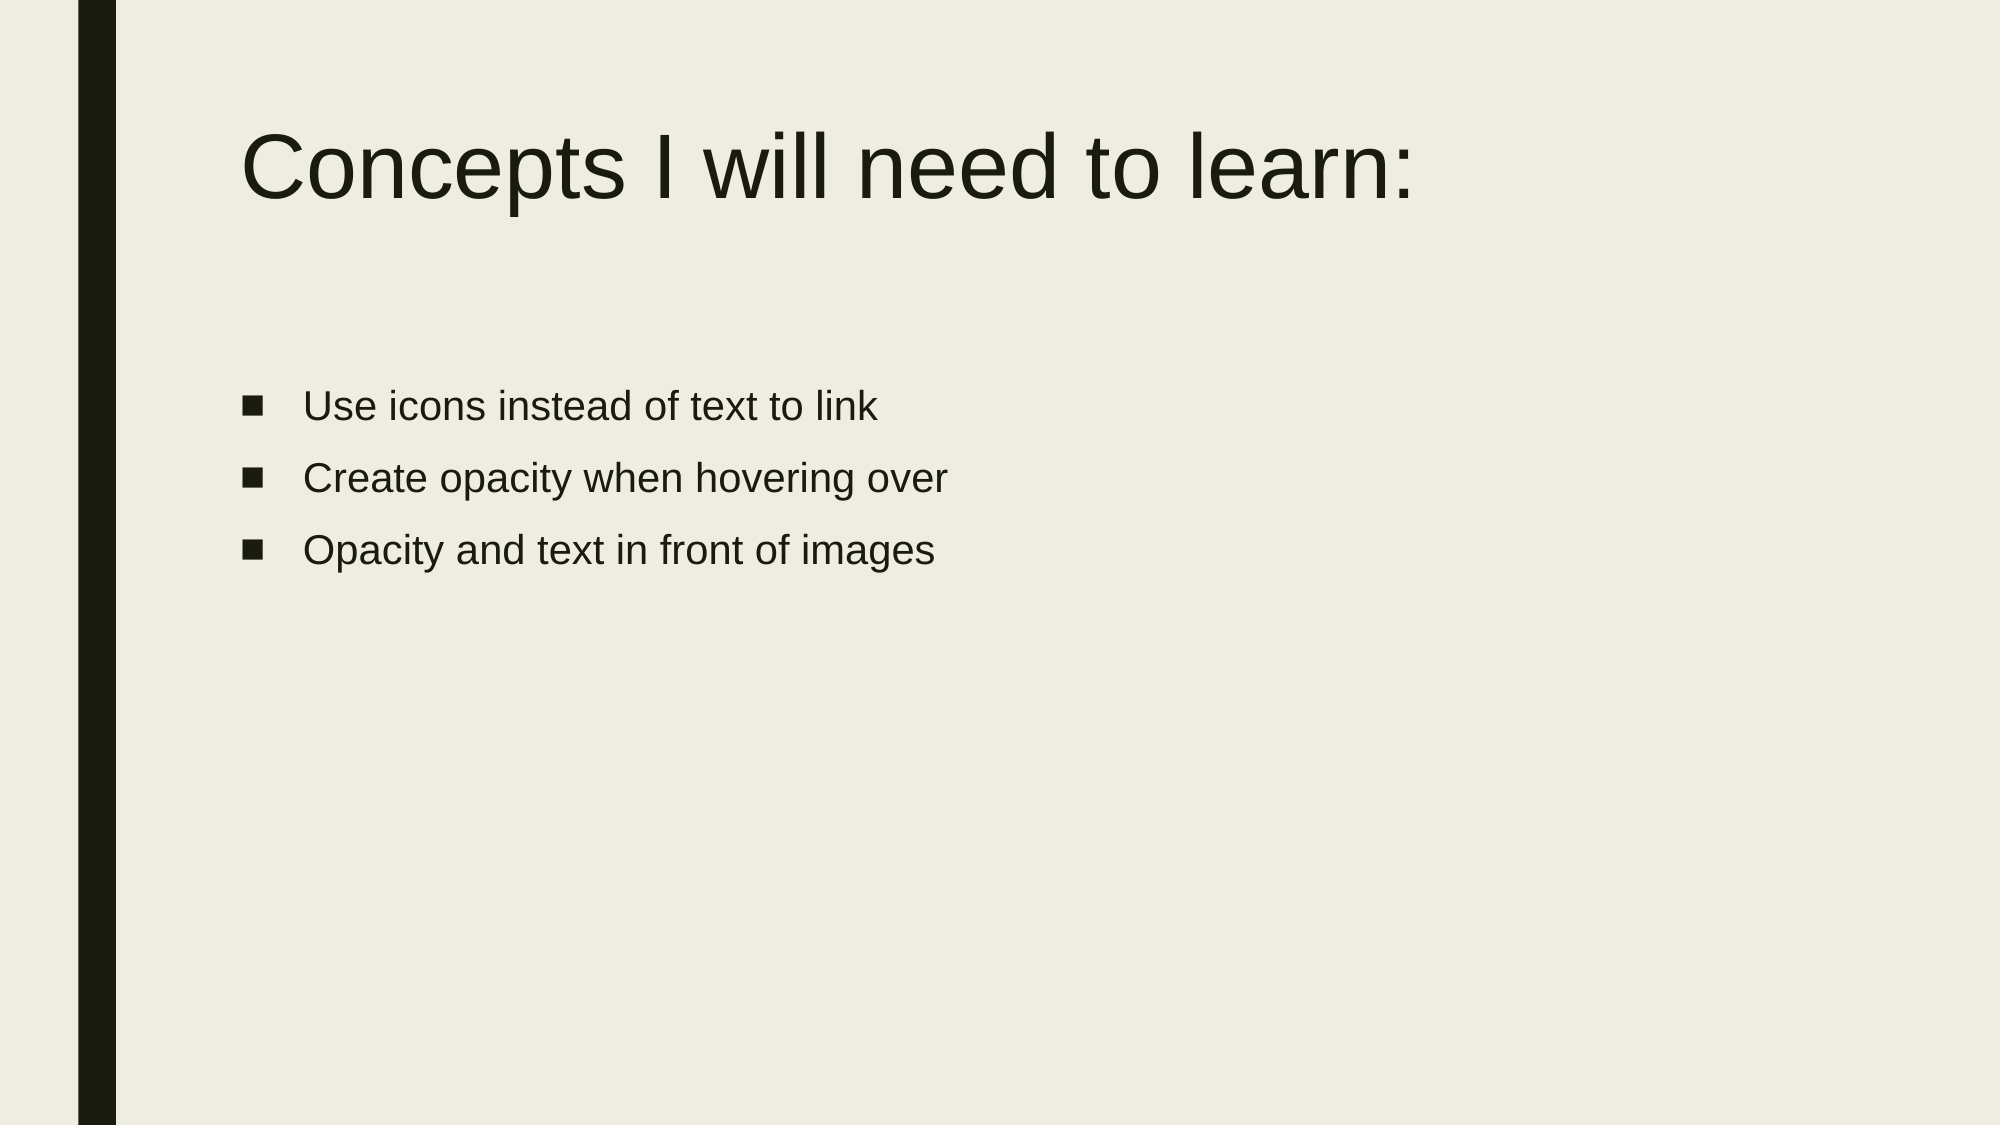

# Concepts I will need to learn:
Use icons instead of text to link
Create opacity when hovering over
Opacity and text in front of images